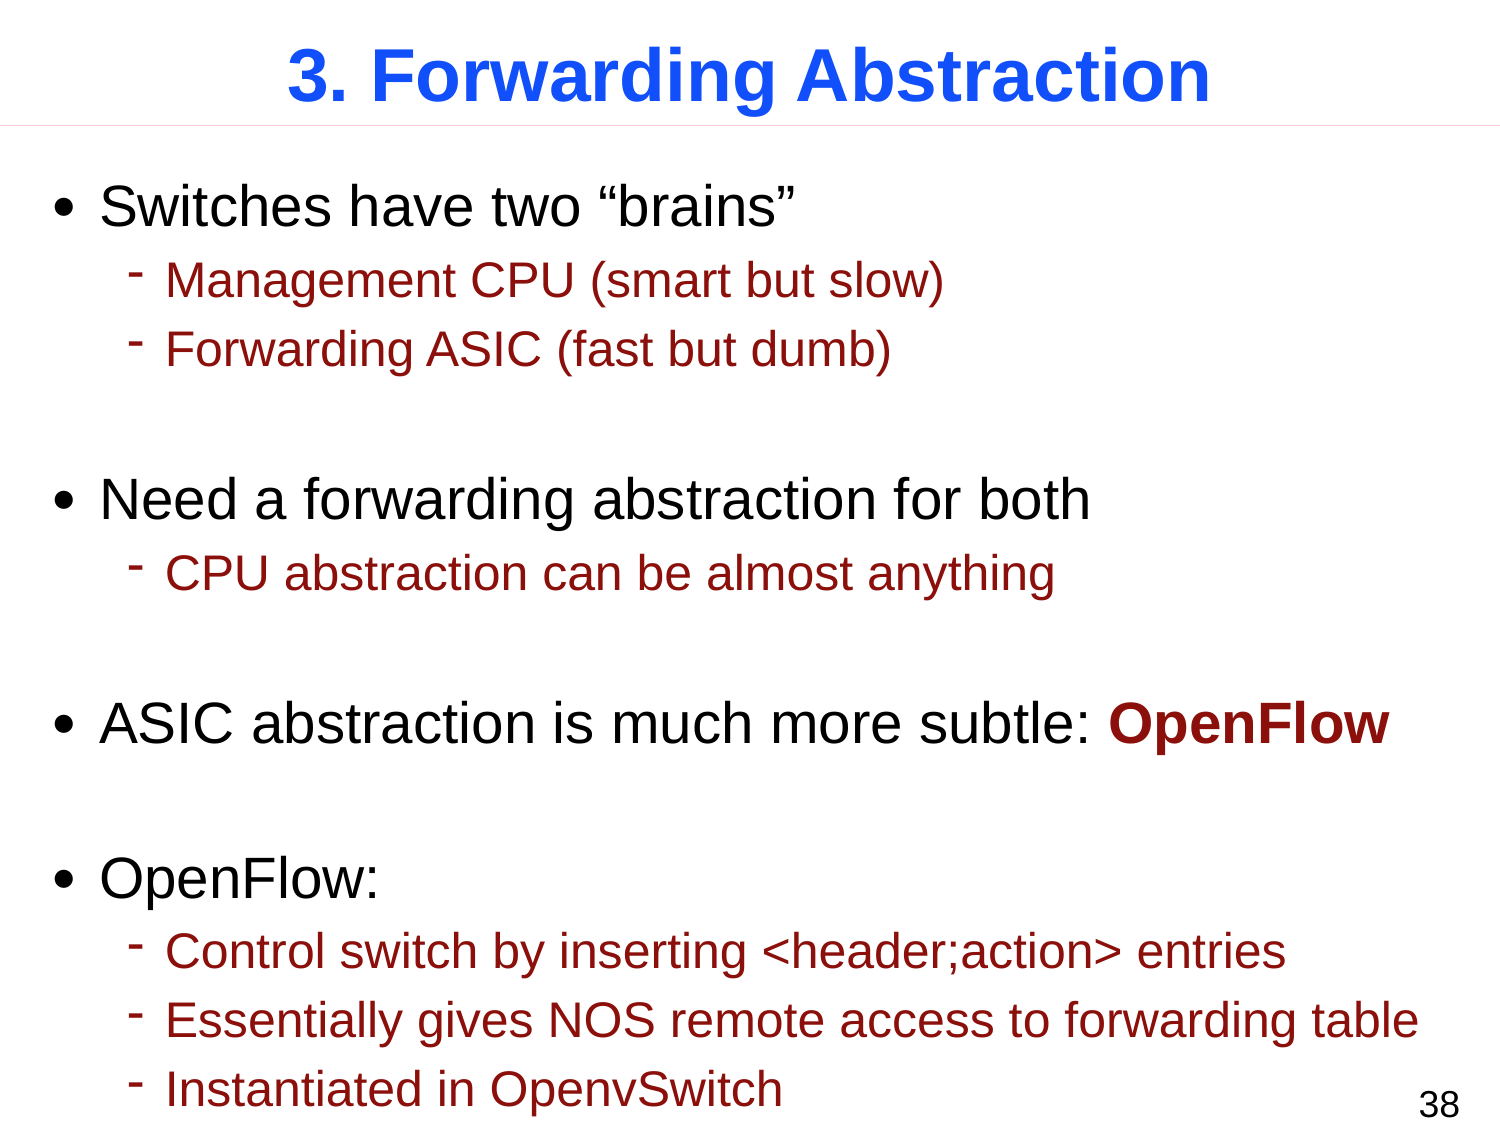

# 3. Forwarding Abstraction
Switches have two “brains”
Management CPU (smart but slow)
Forwarding ASIC (fast but dumb)

Need a forwarding abstraction for both
CPU abstraction can be almost anything

ASIC abstraction is much more subtle: OpenFlow

OpenFlow:
Control switch by inserting <header;action> entries
Essentially gives NOS remote access to forwarding table
Instantiated in OpenvSwitch